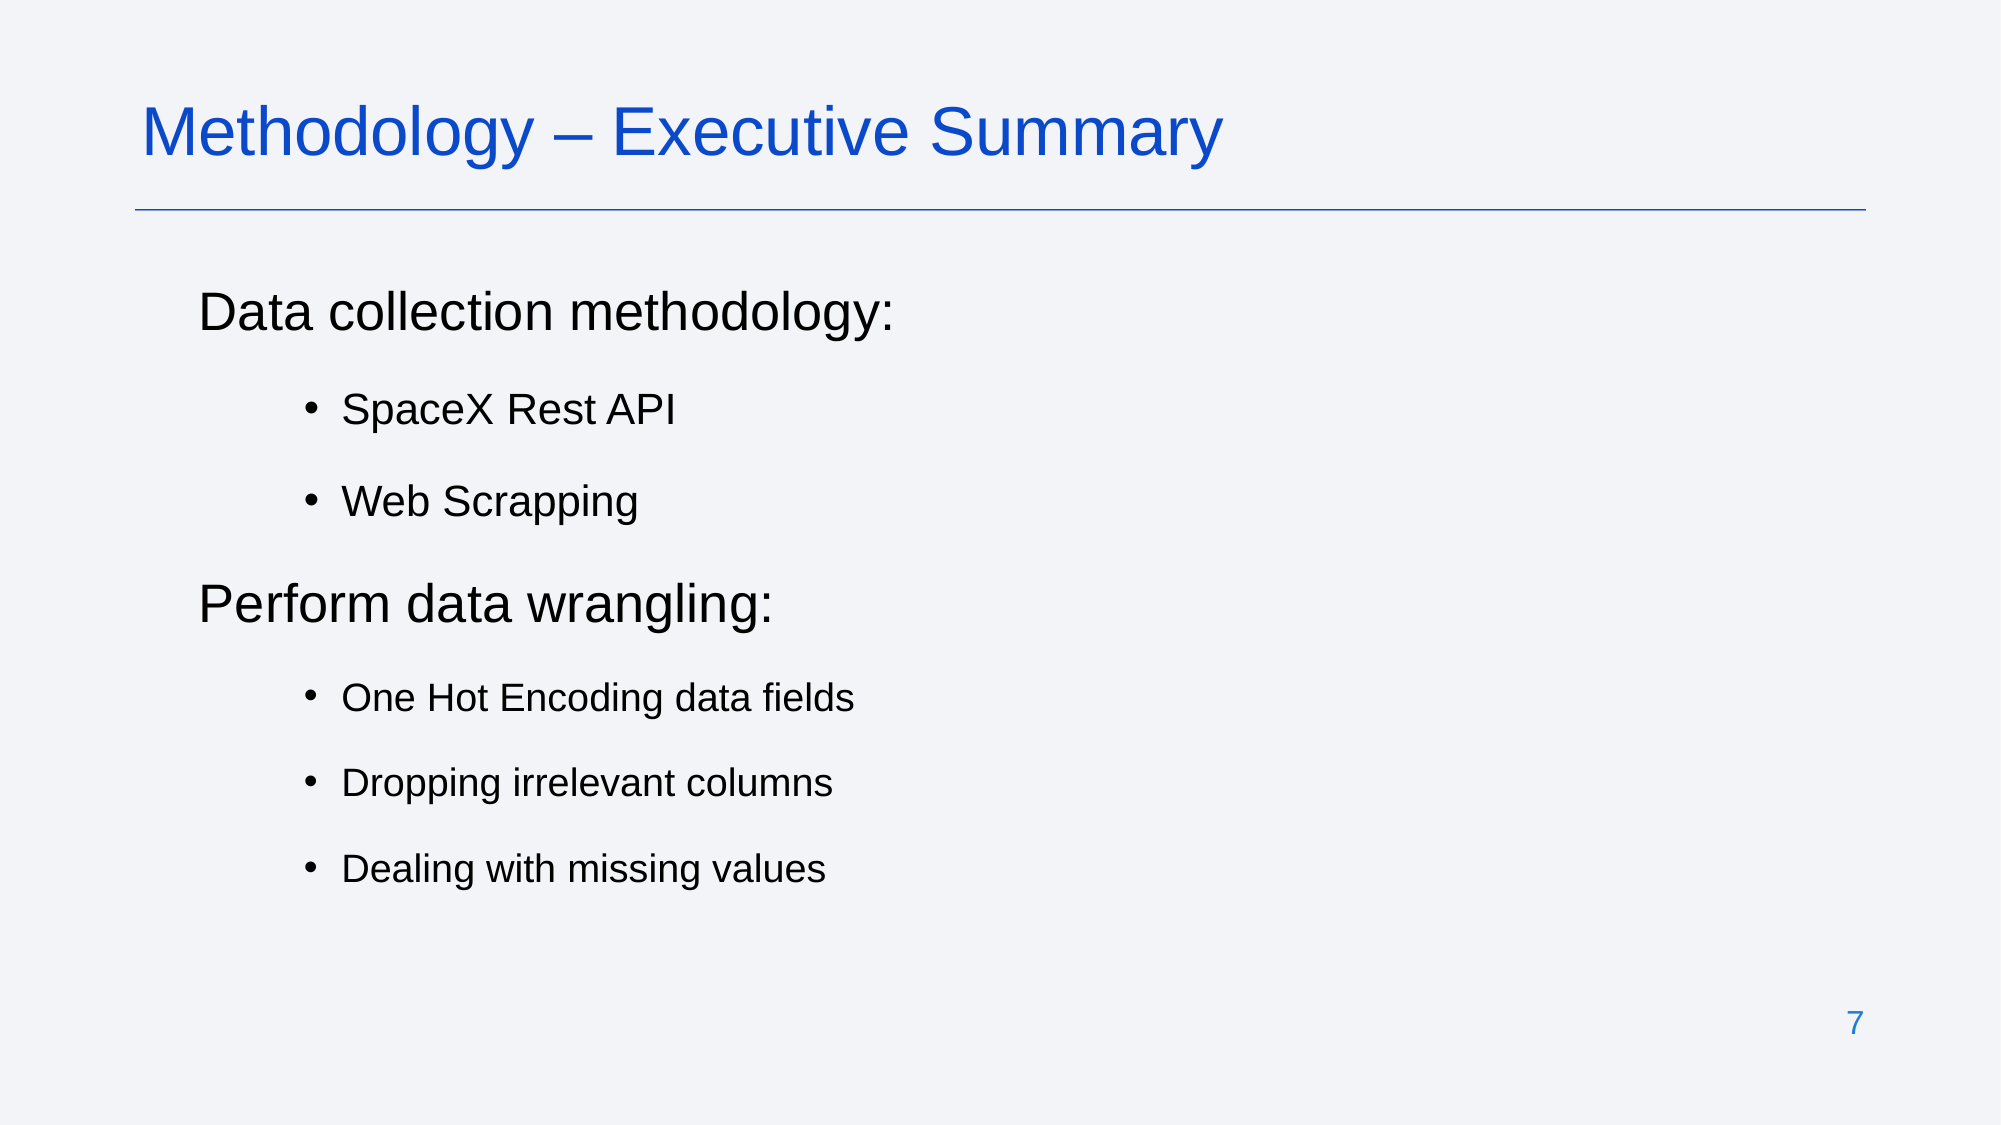

Methodology – Executive Summary
   Data collection methodology:
SpaceX Rest API
Web Scrapping
   Perform data wrangling:
One Hot Encoding data fields
Dropping irrelevant columns
Dealing with missing values

7